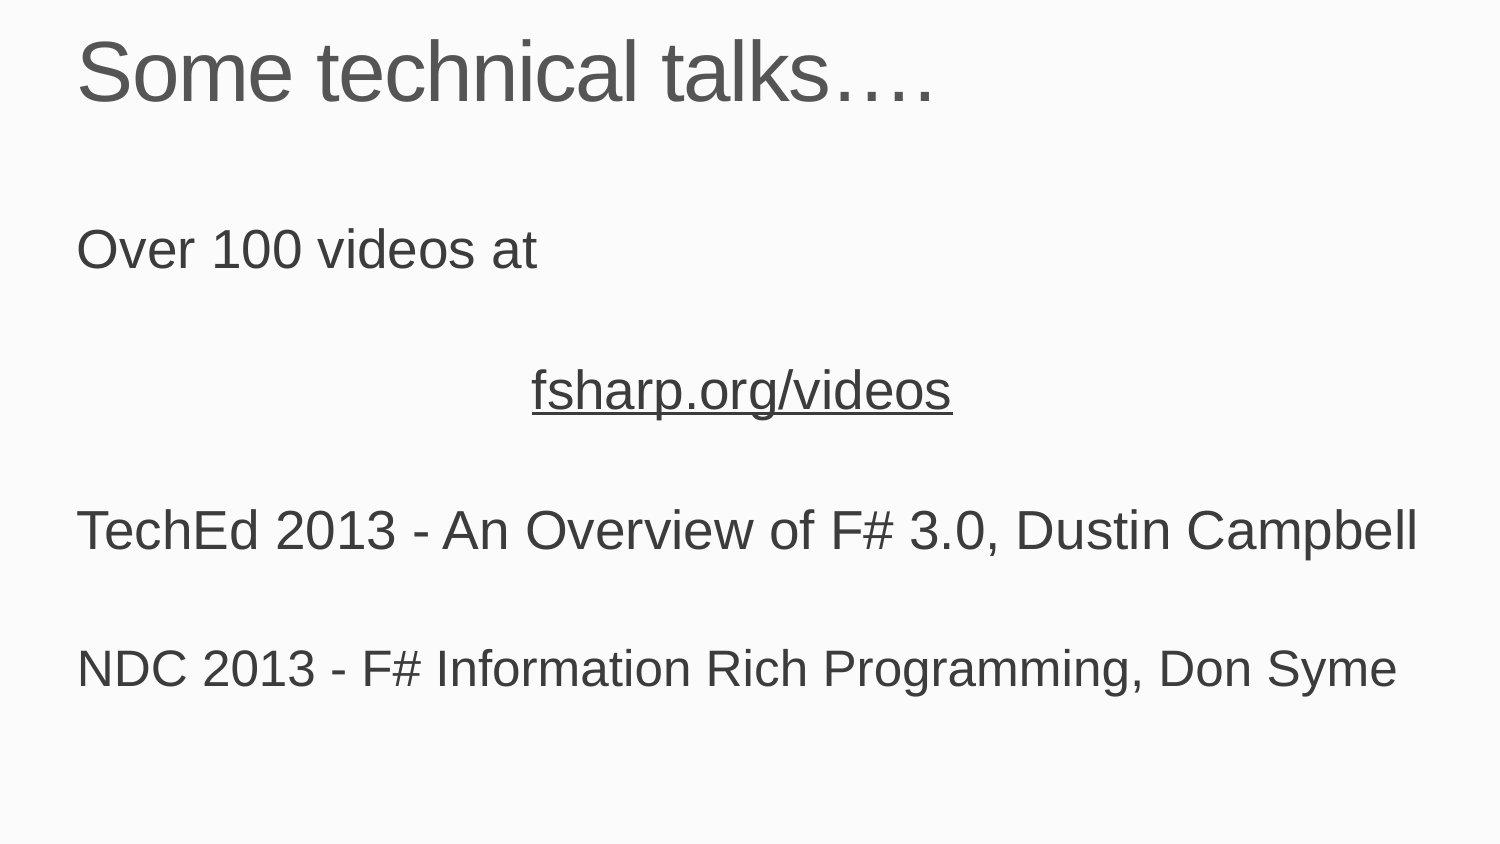

# Some technical talks….
Over 100 videos at

fsharp.org/videos

TechEd 2013 - An Overview of F# 3.0, Dustin Campbell

NDC 2013 - F# Information Rich Programming, Don Syme